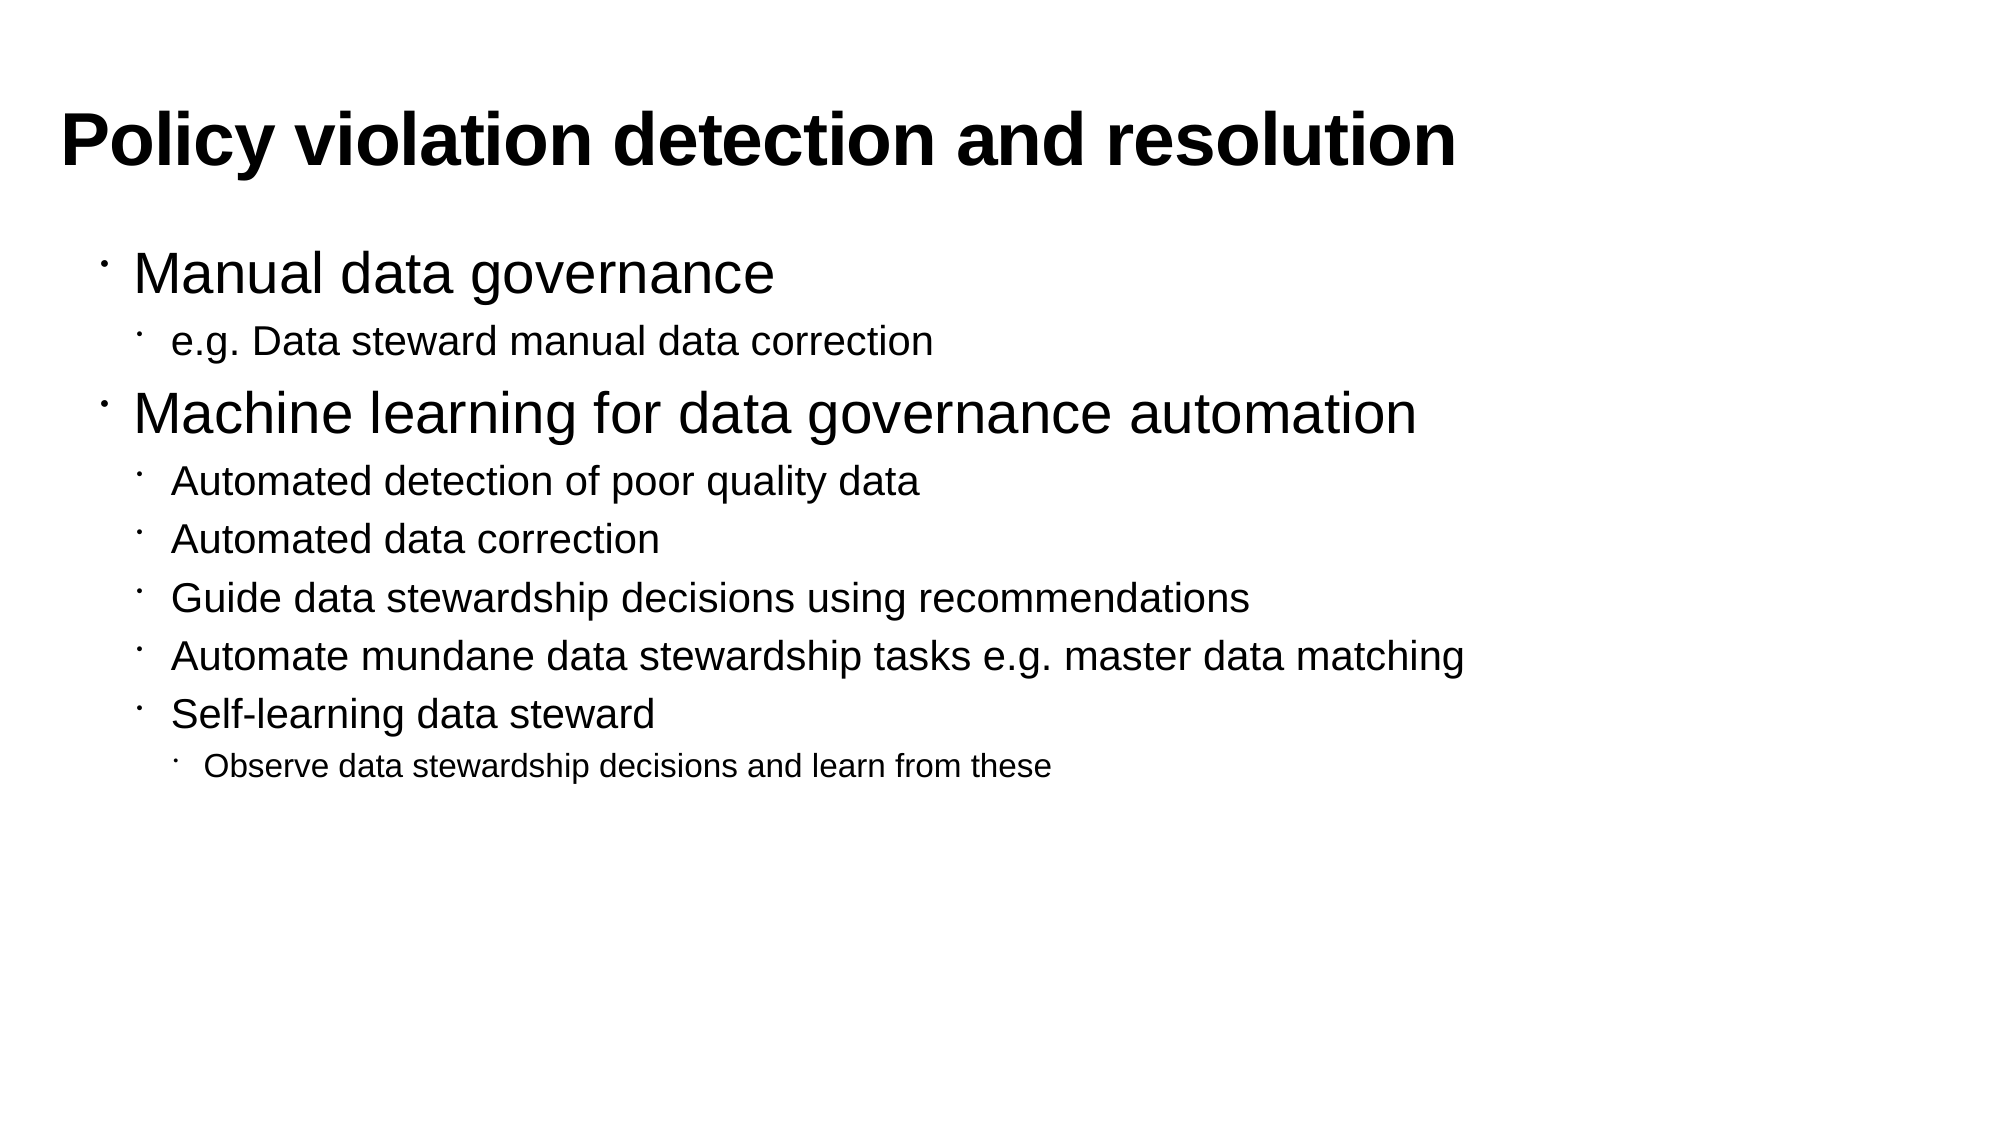

# Policy violation detection and resolution
Manual data governance
e.g. Data steward manual data correction
Machine learning for data governance automation
Automated detection of poor quality data
Automated data correction
Guide data stewardship decisions using recommendations
Automate mundane data stewardship tasks e.g. master data matching
Self-learning data steward
Observe data stewardship decisions and learn from these